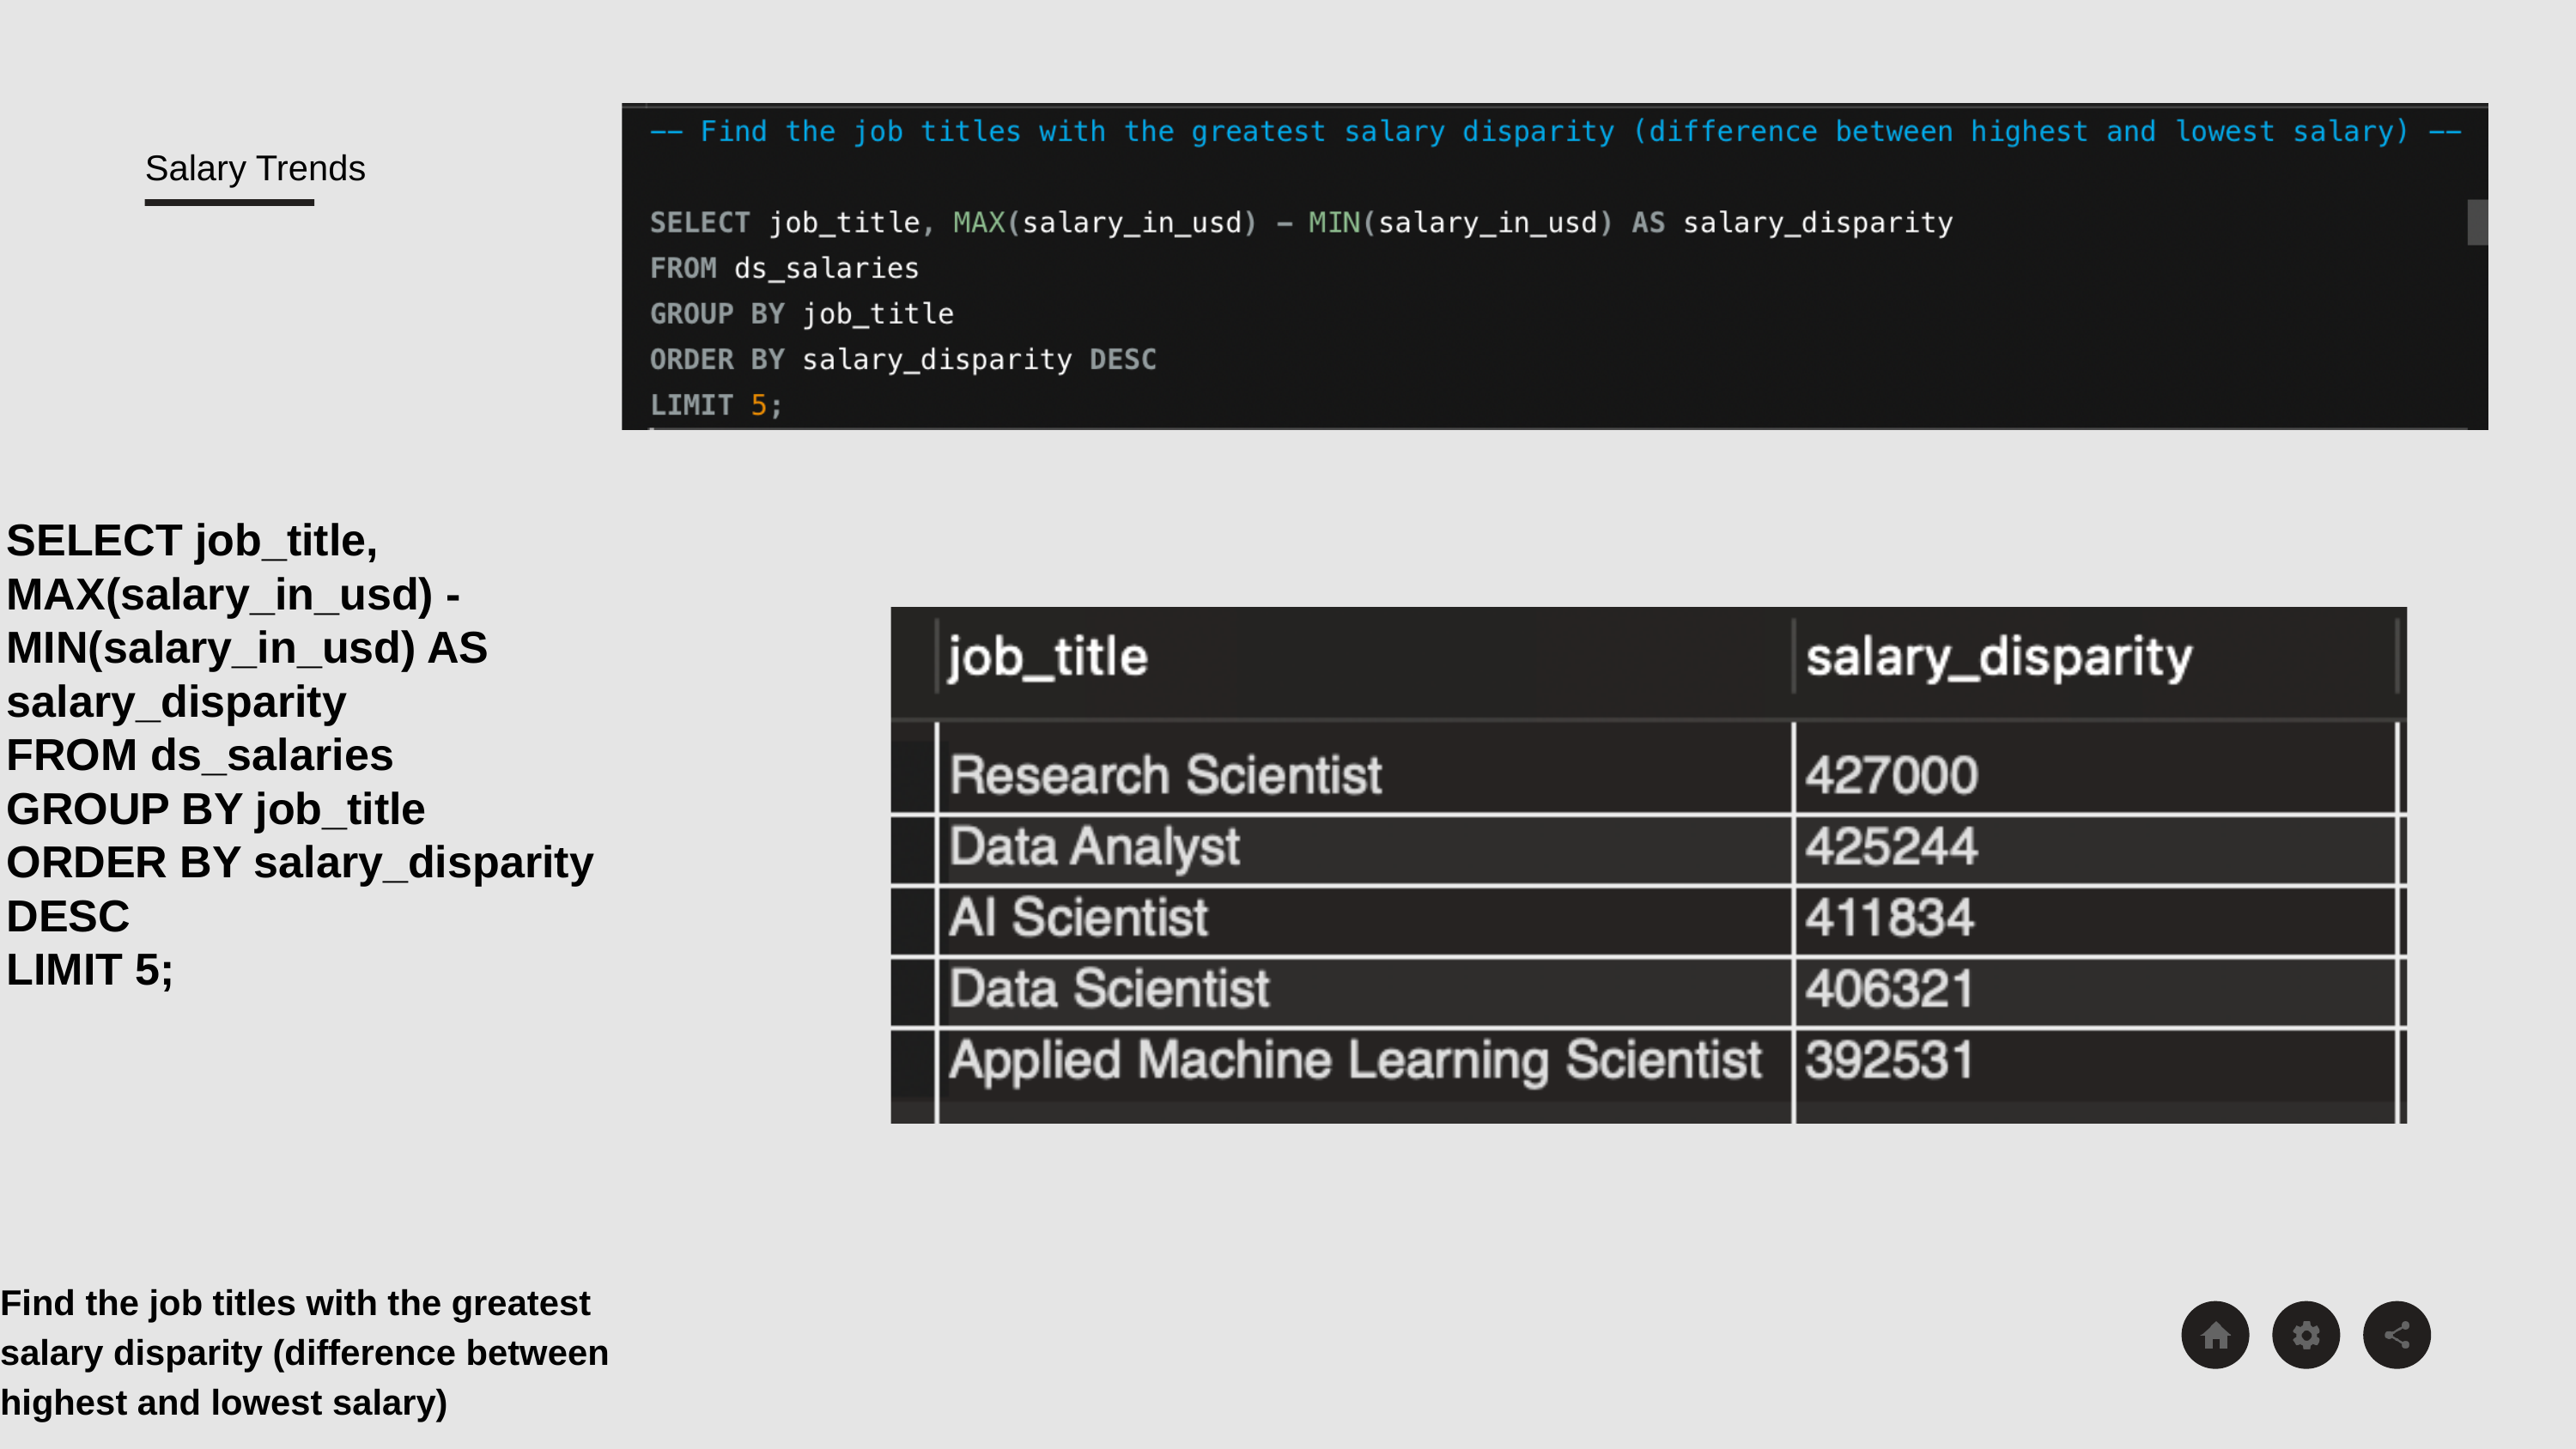

Salary Trends

SELECT job_title, MAX(salary_in_usd) - MIN(salary_in_usd) AS salary_disparity
FROM ds_salaries
GROUP BY job_title
ORDER BY salary_disparity DESC
LIMIT 5;

Find the job titles with the greatest salary disparity (difference between highest and lowest salary)